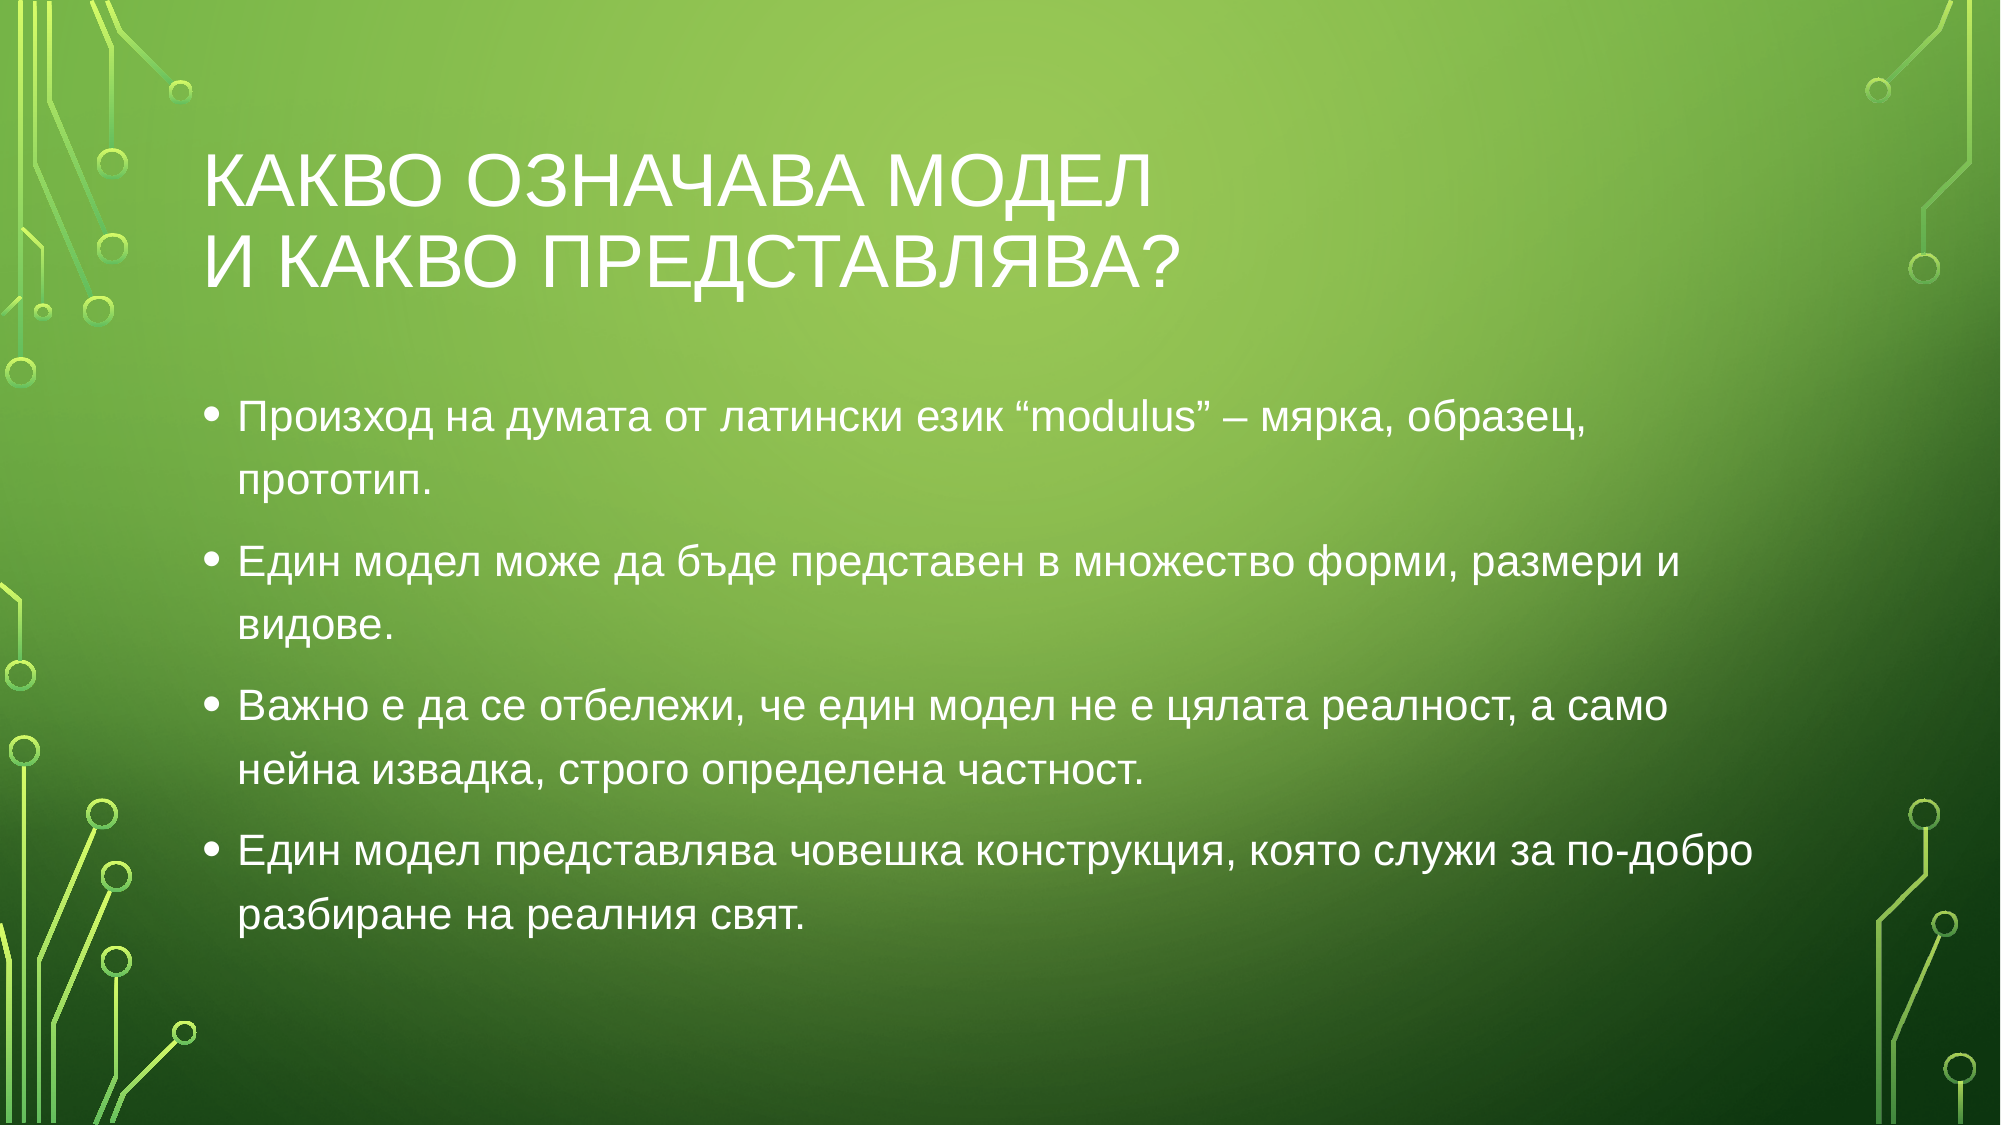

# КАКВО ОЗНАЧАВА МОДЕЛ И КАКВО ПРЕДСТАВЛЯВА?
Произход на думата от латински език “modulus” – мярка, образец, прототип.
Един модел може да бъде представен в множество форми, размери и видове.
Важно е да се отбележи, че един модел не е цялата реалност, а само нейна извадка, строго определена частност.
Един модел представлява човешка конструкция, която служи за по-добро разбиране на реалния свят.